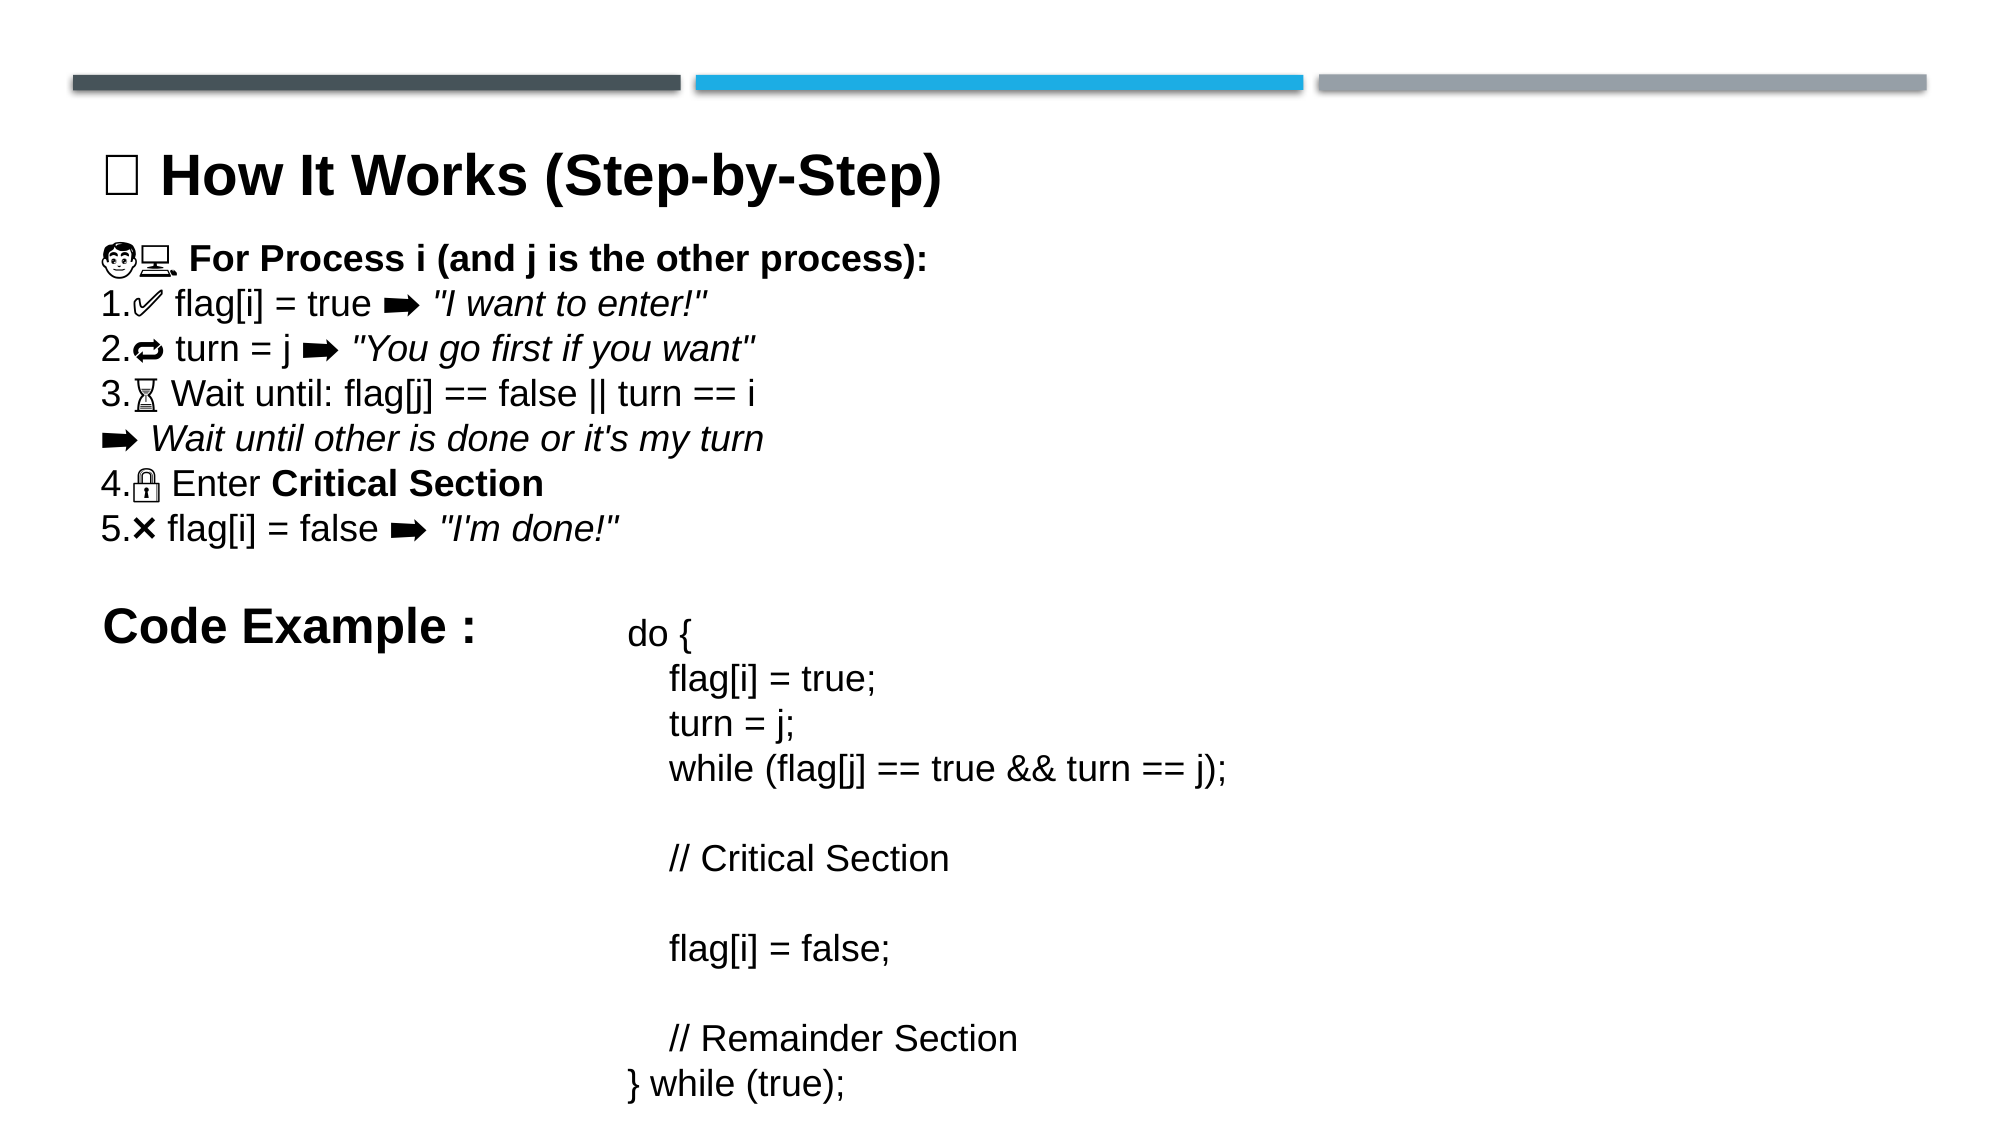

🧩 How It Works (Step-by-Step)

👨‍💻 For Process i (and j is the other process):
✅ flag[i] = true ➡️ "I want to enter!"
🔁 turn = j ➡️ "You go first if you want"
⏳ Wait until: flag[j] == false || turn == i
➡️ Wait until other is done or it's my turn
🔒 Enter Critical Section
❌ flag[i] = false ➡️ "I'm done!"

Code Example :
do {
    flag[i] = true;
    turn = j;
    while (flag[j] == true && turn == j);

    // Critical Section

    flag[i] = false;

    // Remainder Section
} while (true);